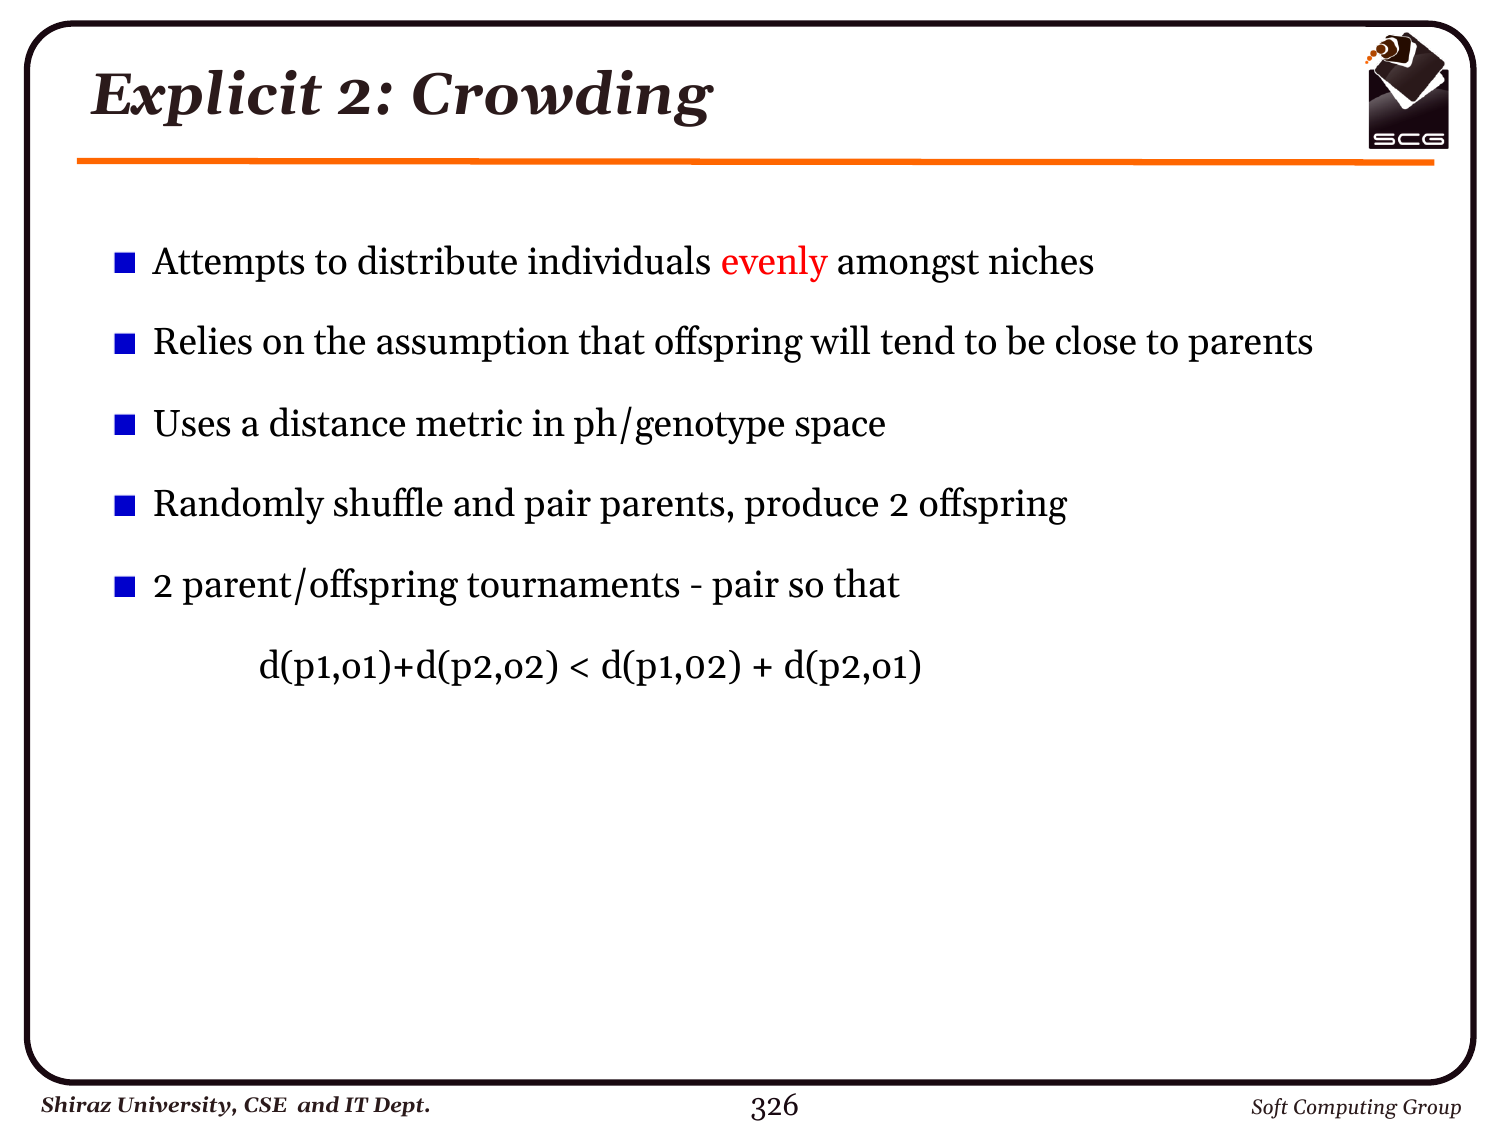

# Explicit 2: Crowding
  Attempts to distribute individuals evenly amongst niches

  Relies on the assumption that offspring will tend to be close to parents

  Uses a distance metric in ph/genotype space

  Randomly shuffle and pair parents, produce 2 offspring

  2 parent/offspring tournaments - pair so that

	d(p1,o1)+d(p2,o2) < d(p1,02) + d(p2,o1)
326